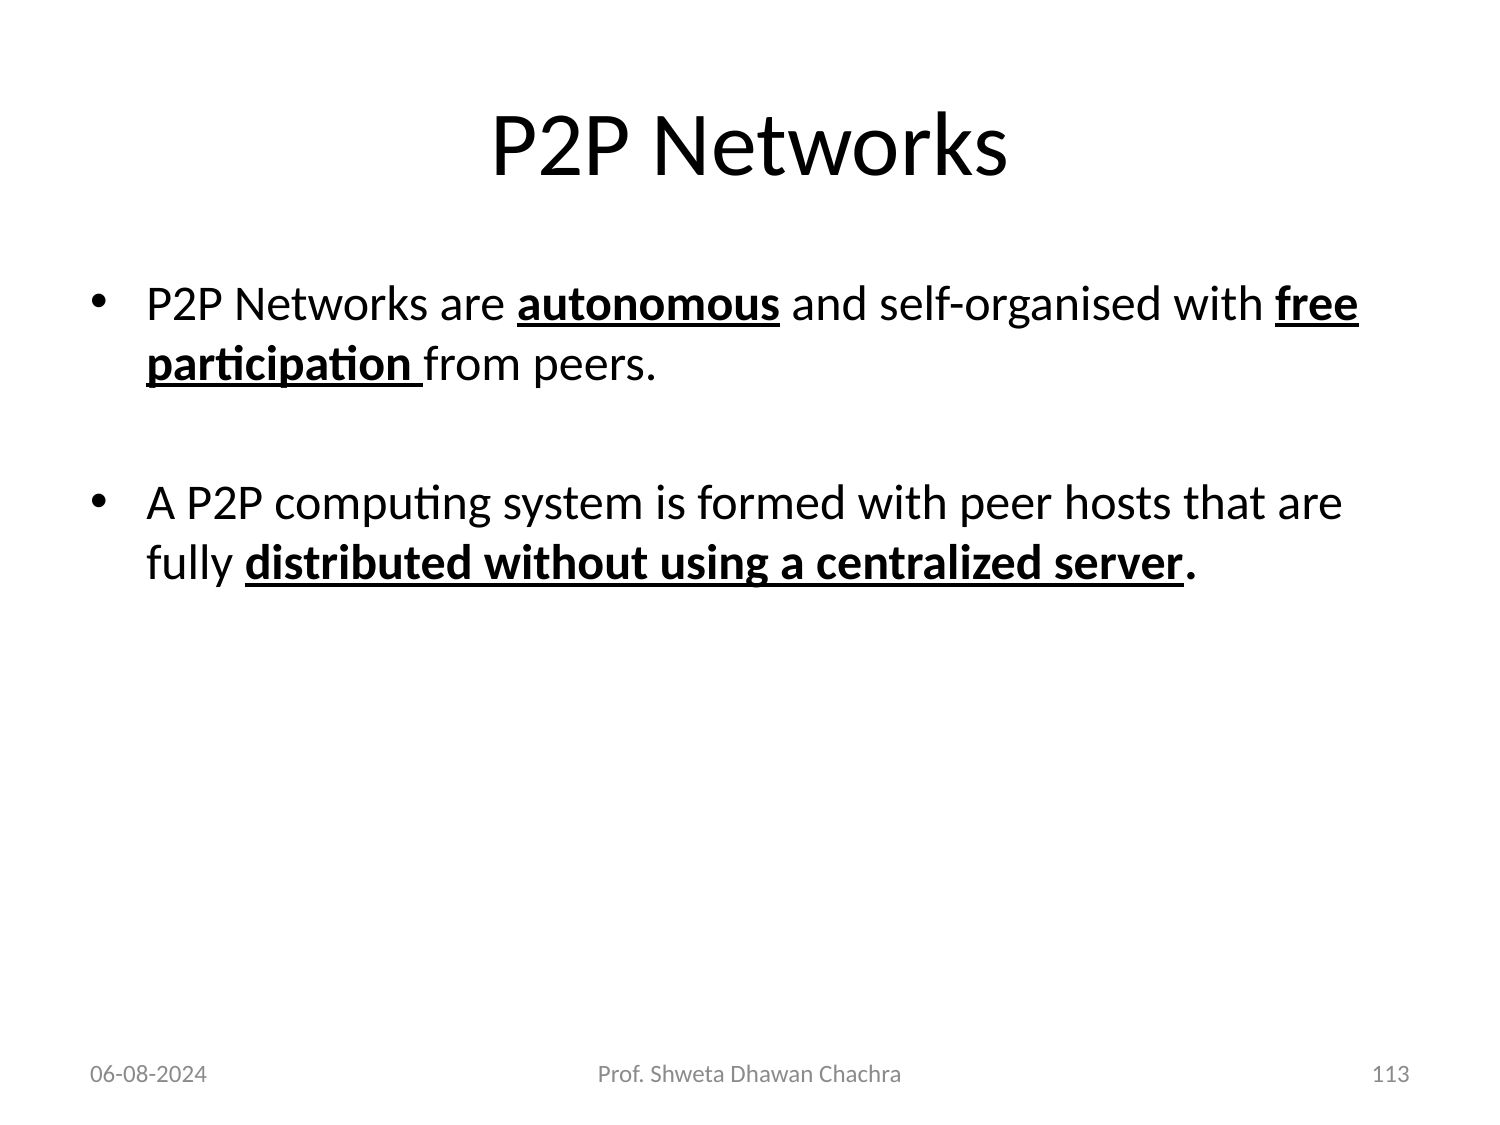

# P2P Networks
P2P Networks are autonomous and self-organised with free participation from peers.

A P2P computing system is formed with peer hosts that are fully distributed without using a centralized server.

06-08-2024
Prof. Shweta Dhawan Chachra
113